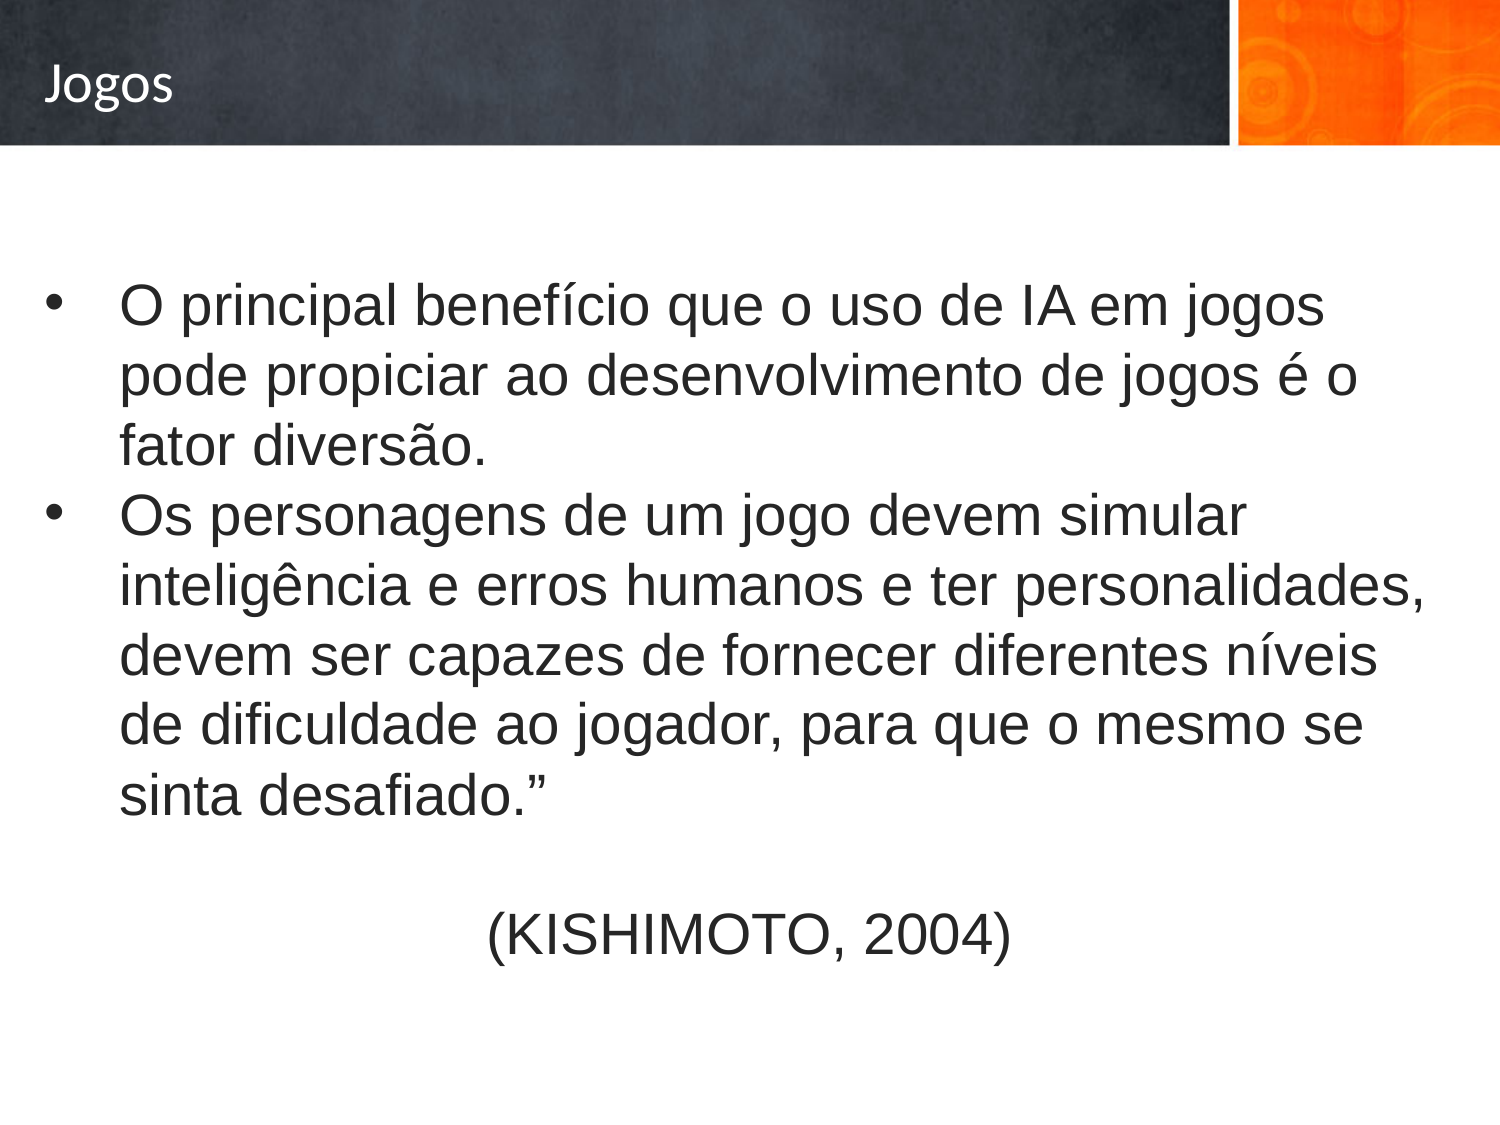

# Jogos
O principal benefício que o uso de IA em jogos pode propiciar ao desenvolvimento de jogos é o fator diversão.
Os personagens de um jogo devem simular inteligência e erros humanos e ter personalidades, devem ser capazes de fornecer diferentes níveis de dificuldade ao jogador, para que o mesmo se sinta desafiado.”

(KISHIMOTO, 2004)